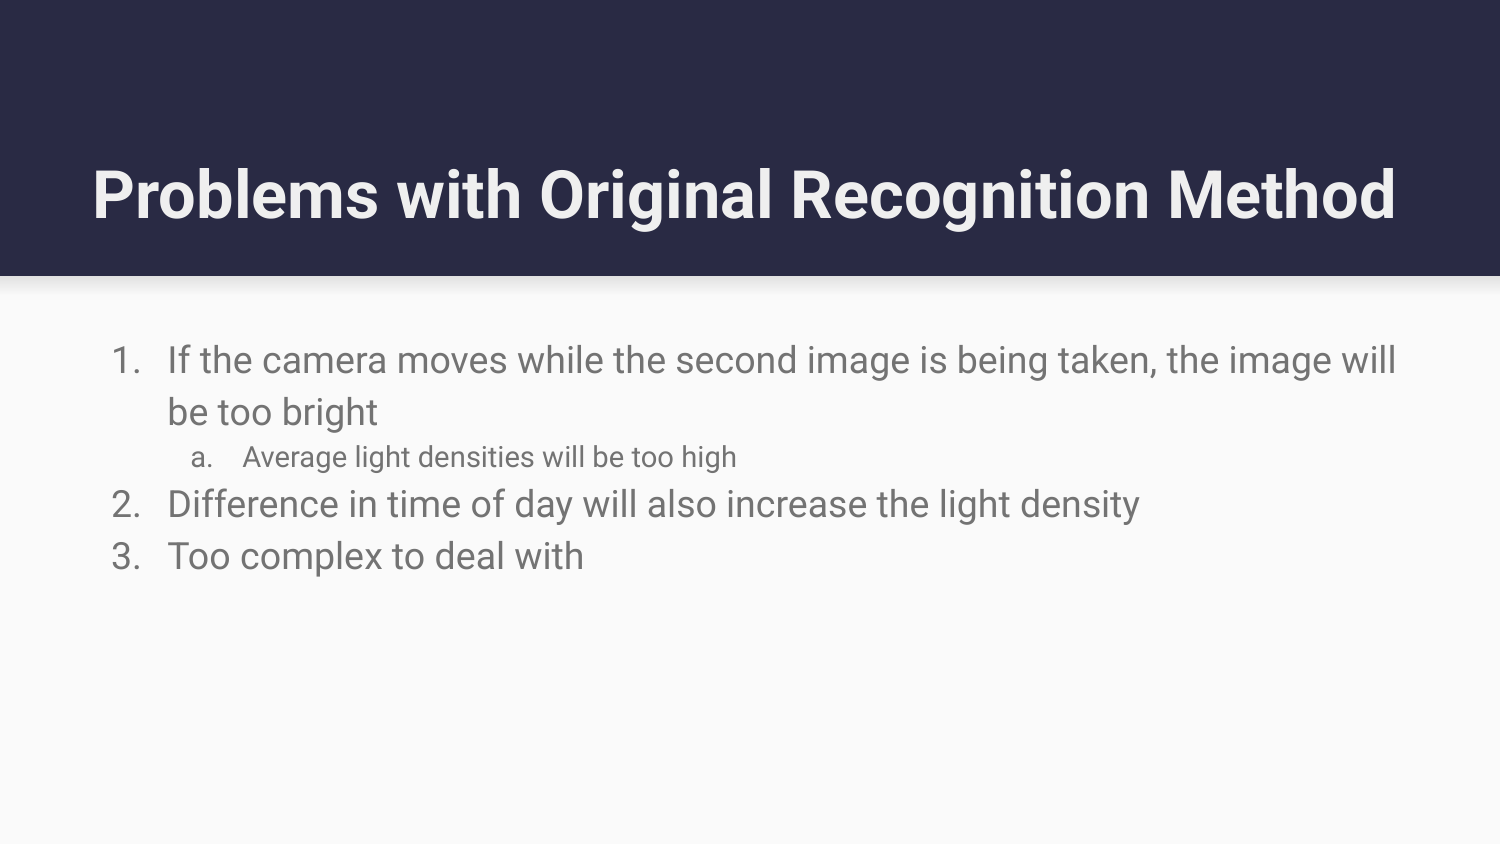

# Problems with Original Recognition Method
If the camera moves while the second image is being taken, the image will be too bright
Average light densities will be too high
Difference in time of day will also increase the light density
Too complex to deal with